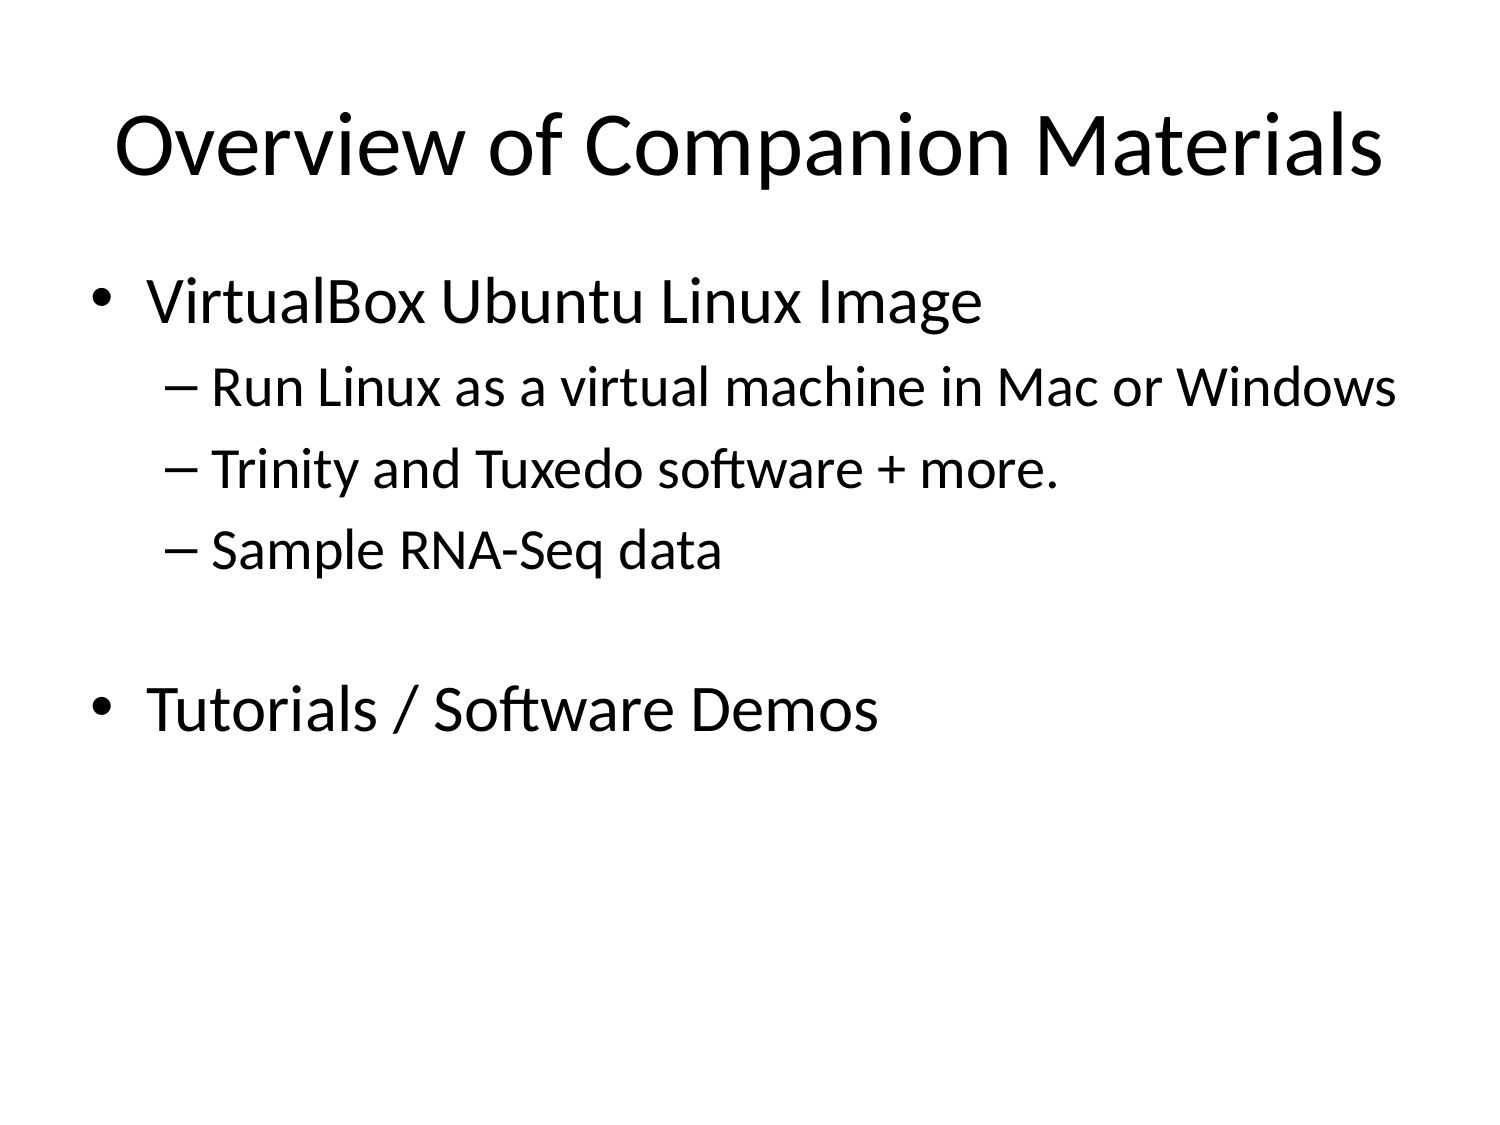

# Overview of Companion Materials
VirtualBox Ubuntu Linux Image
Run Linux as a virtual machine in Mac or Windows
Trinity and Tuxedo software + more.
Sample RNA-Seq data
Tutorials / Software Demos